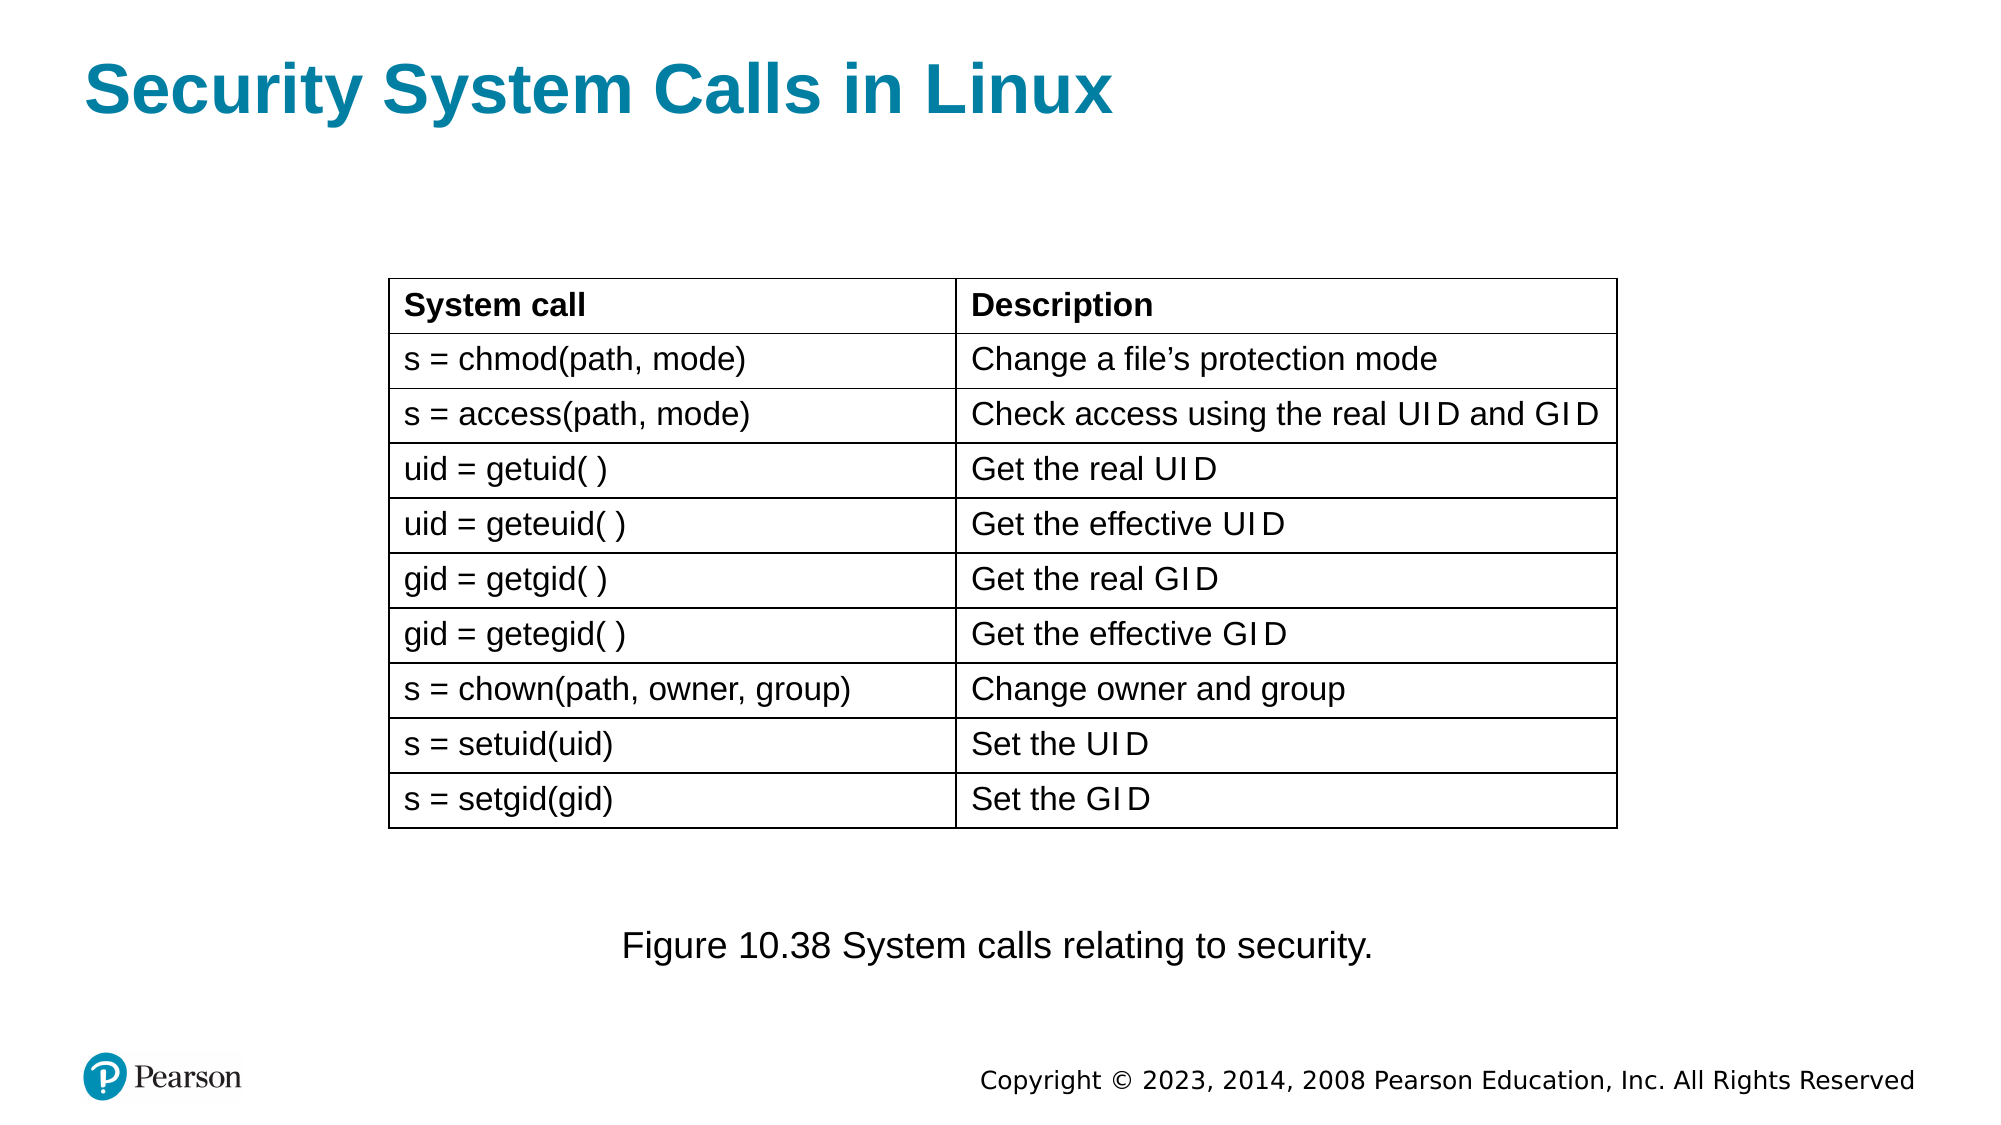

# Security System Calls in Linux
| System call | Description |
| --- | --- |
| s = chmod(path, mode) | Change a file’s protection mode |
| s = access(path, mode) | Check access using the real U I D and G I D |
| uid = getuid( ) | Get the real U I D |
| uid = geteuid( ) | Get the effective U I D |
| gid = getgid( ) | Get the real G I D |
| gid = getegid( ) | Get the effective G I D |
| s = chown(path, owner, group) | Change owner and group |
| s = setuid(uid) | Set the U I D |
| s = setgid(gid) | Set the G I D |
Figure 10.38 System calls relating to security.